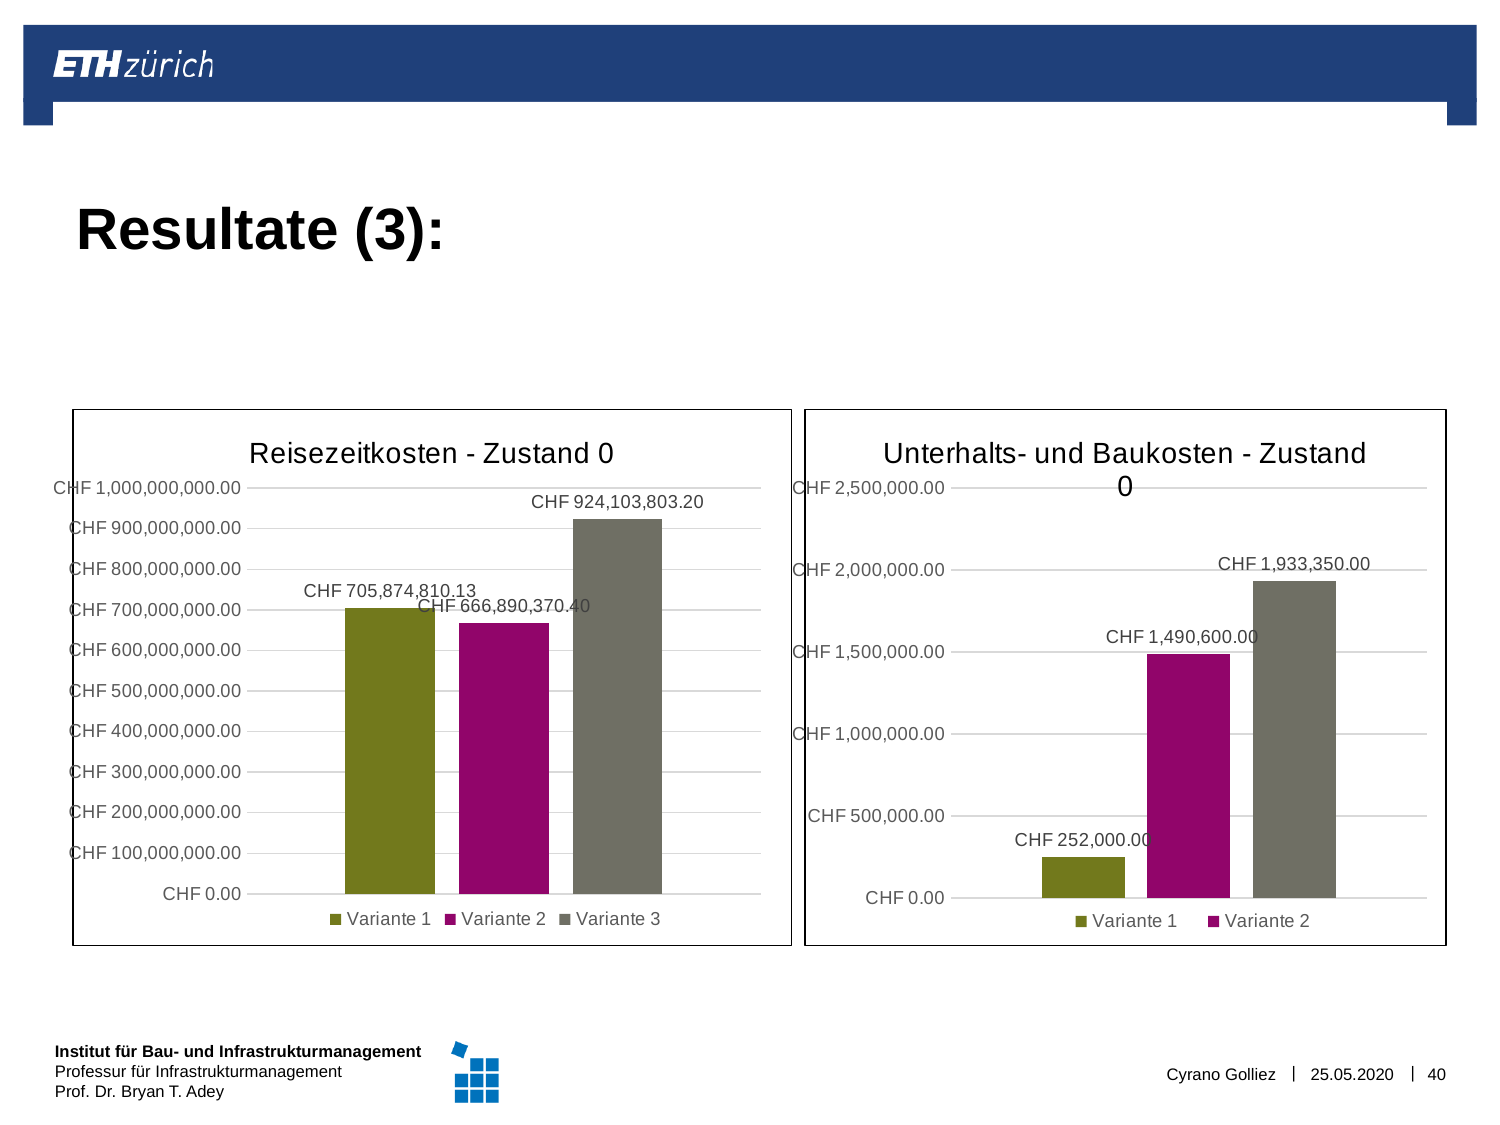

# Resultate (3):

### Chart: Reisezeitkosten - Zustand 0

| Category | Variante 1 | Variante 2 | Variante 3 |
|---|---|---|---|
| Reisezeitkosten | 705874810.1322957 | 666890370.3967791 | 924103803.2041044 |

### Chart: Unterhalts- und Baukosten - Zustand 0

| Category | Variante 1 | Variante 2 | Variante 3 |
|---|---|---|---|
| Unterhaltskosten | 252000.0 | 1490600.0 | 1933350.0 |
Cyrano Golliez
25.05.2020
40